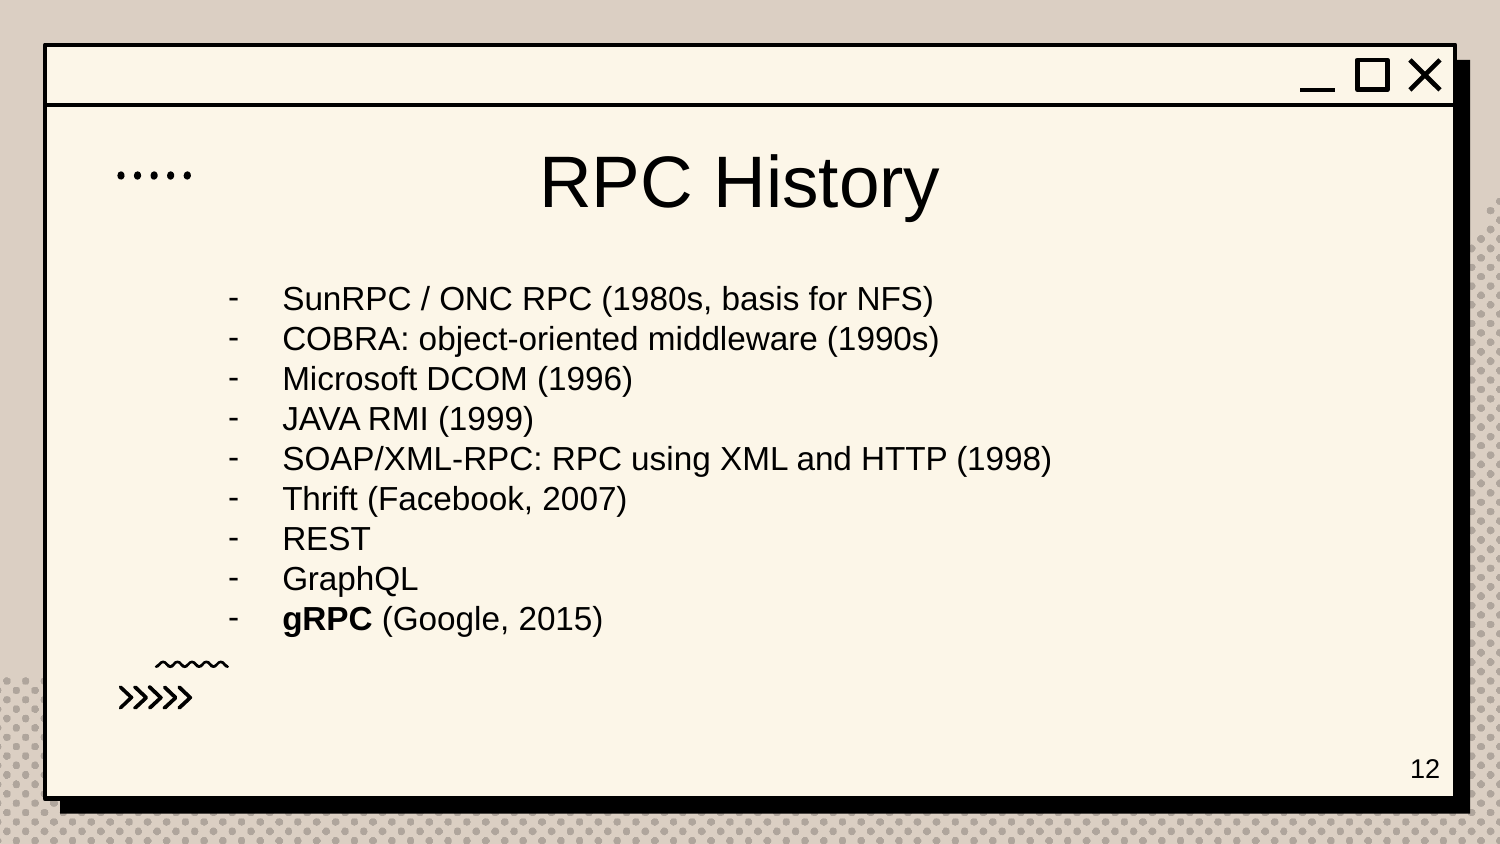

# RPC History

SunRPC / ONC RPC (1980s, basis for NFS)
COBRA: object-oriented middleware (1990s)
Microsoft DCOM (1996)
JAVA RMI (1999)
SOAP/XML-RPC: RPC using XML and HTTP (1998)
Thrift (Facebook, 2007)
REST
GraphQL
gRPC (Google, 2015)

12